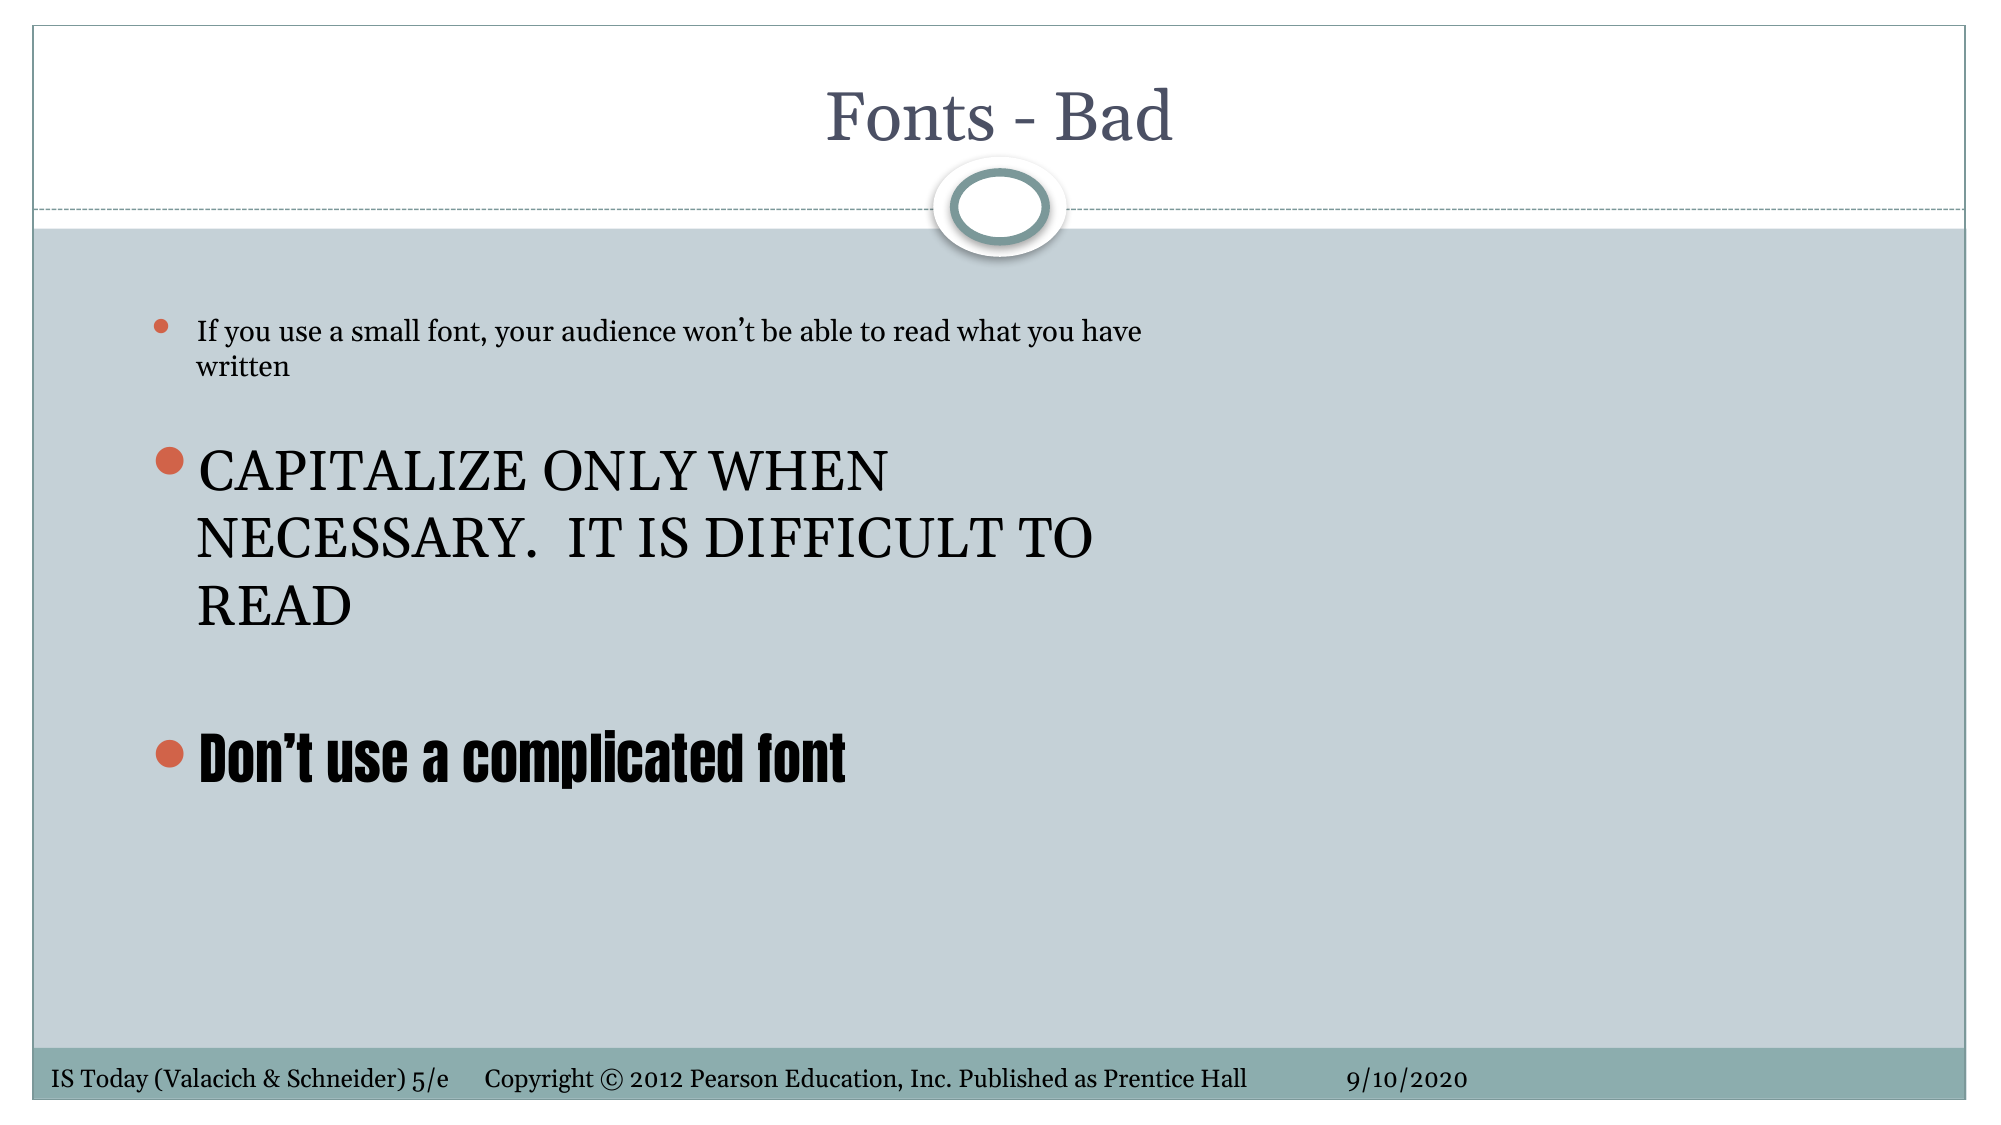

# Fonts - Bad
If you use a small font, your audience won’t be able to read what you have written

CAPITALIZE ONLY WHEN NECESSARY.  IT IS DIFFICULT TO READ

Don’t use a complicated font